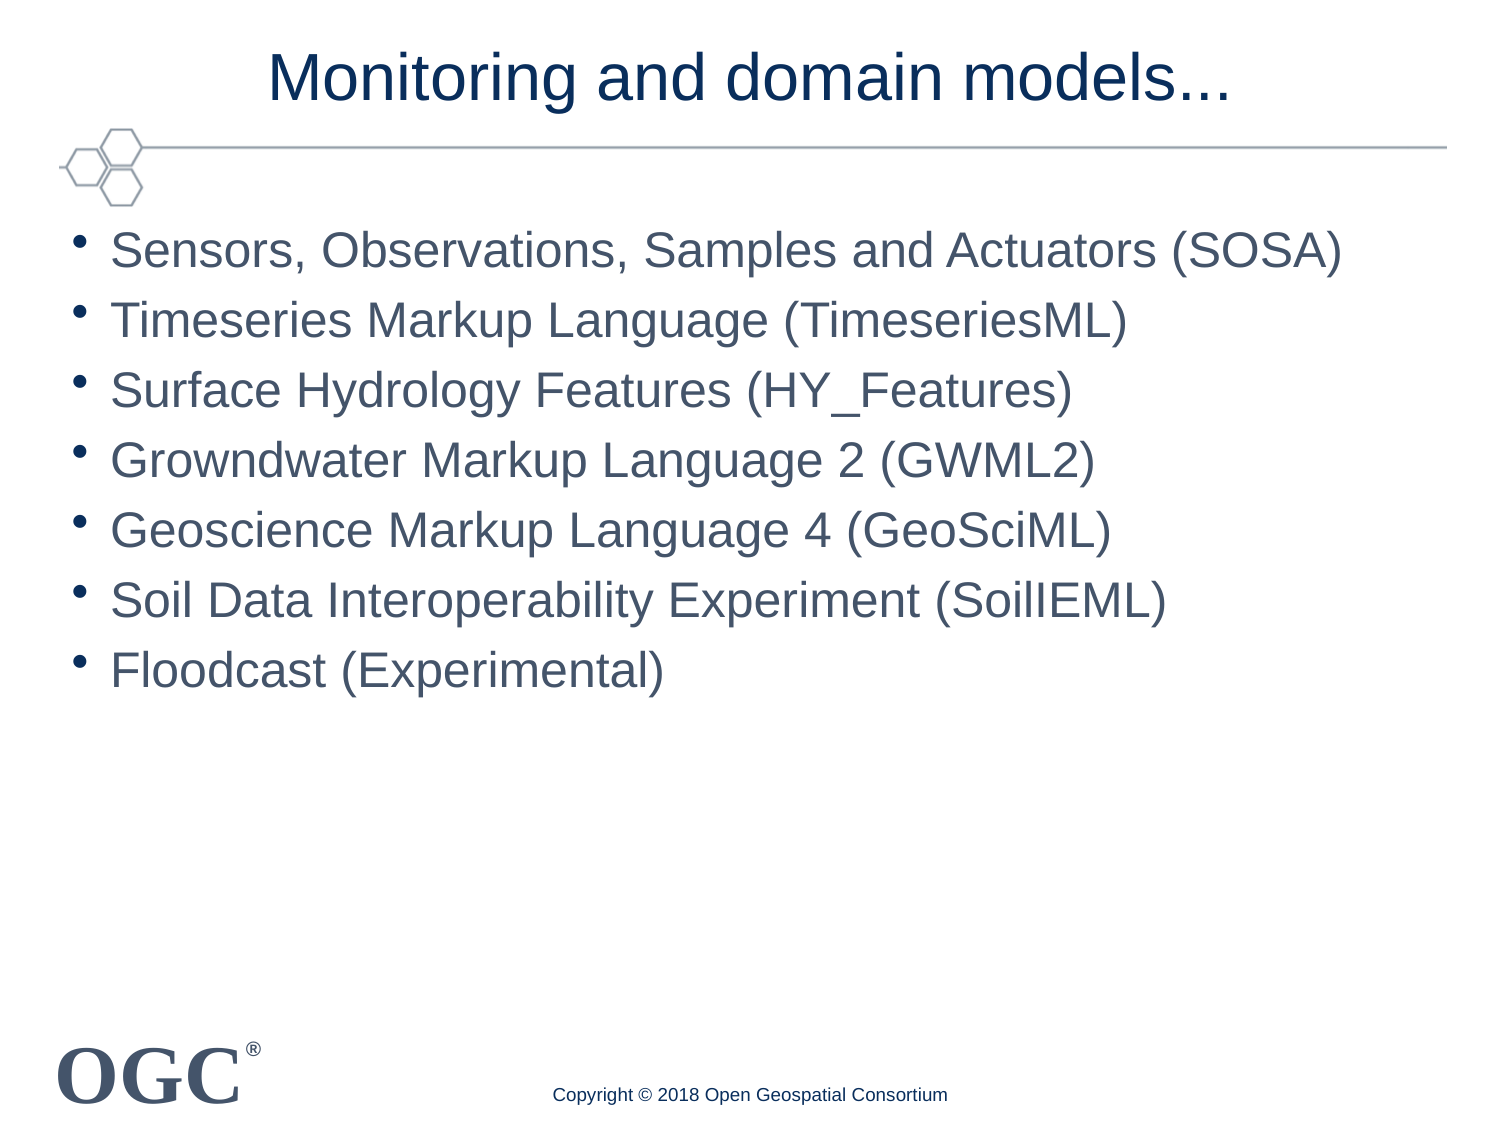

# Monitoring and domain models...
Sensors, Observations, Samples and Actuators (SOSA)
Timeseries Markup Language (TimeseriesML)
Surface Hydrology Features (HY_Features)
Growndwater Markup Language 2 (GWML2)
Geoscience Markup Language 4 (GeoSciML)
Soil Data Interoperability Experiment (SoilIEML)
Floodcast (Experimental)
Copyright © 2018 Open Geospatial Consortium